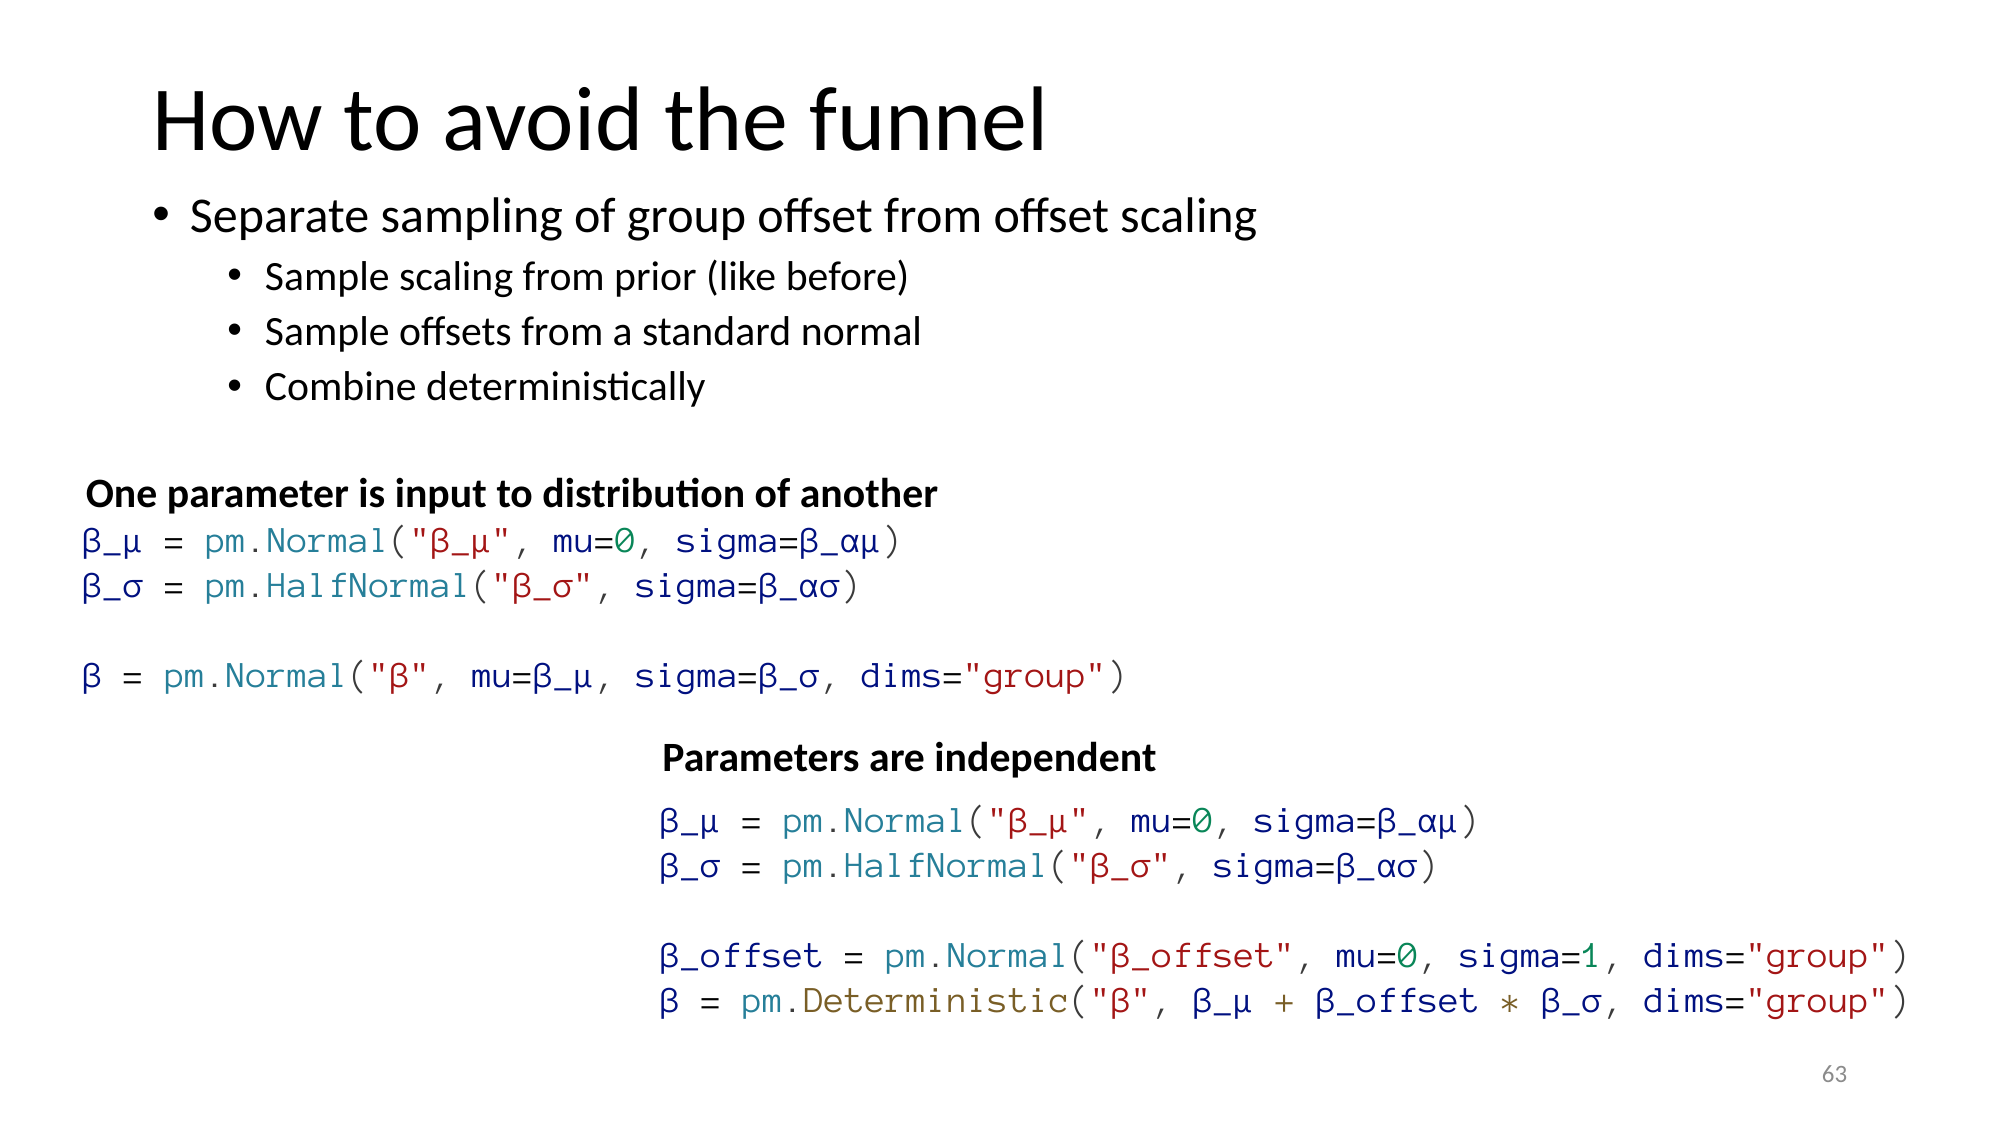

# How to avoid the funnel
Separate sampling of group offset from offset scaling
Sample scaling from prior (like before)
Sample offsets from a standard normal
Combine deterministically
One parameter is input to distribution of another
β_μ = pm.Normal("β_μ", mu=0, sigma=β_αμ)
β_σ = pm.HalfNormal("β_σ", sigma=β_ασ)

β = pm.Normal("β", mu=β_μ, sigma=β_σ, dims="group")
Parameters are independent
    β_μ = pm.Normal("β_μ", mu=0, sigma=β_αμ)
    β_σ = pm.HalfNormal("β_σ", sigma=β_ασ)

    β_offset = pm.Normal("β_offset", mu=0, sigma=1, dims="group")
    β = pm.Deterministic("β", β_μ + β_offset * β_σ, dims="group")
63